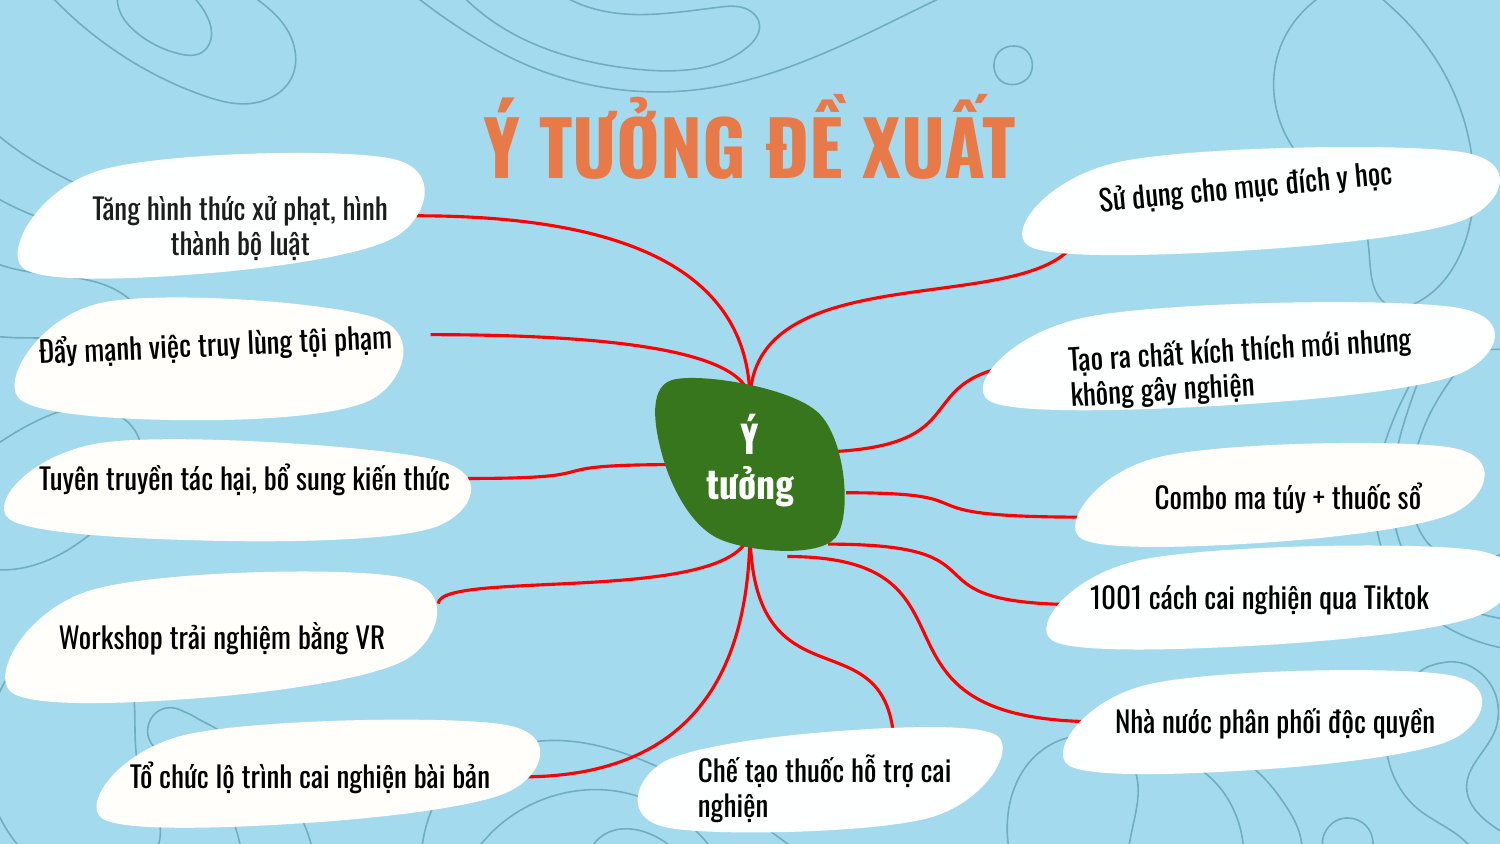

# Ý TƯỞNG ĐỀ XUẤT

Sử dụng cho mục đích y học

Tăng hình thức xử phạt, hình thành bộ luật

Đẩy mạnh việc truy lùng tội phạm
Tạo ra chất kích thích mới nhưng không gây nghiện

Ý tưởng

Tuyên truyền tác hại, bổ sung kiến thức
Combo ma túy + thuốc sổ

1001 cách cai nghiện qua Tiktok

Workshop trải nghiệm bằng VR

Nhà nước phân phối độc quyền

Chế tạo thuốc hỗ trợ cai nghiện
Tổ chức lộ trình cai nghiện bài bản